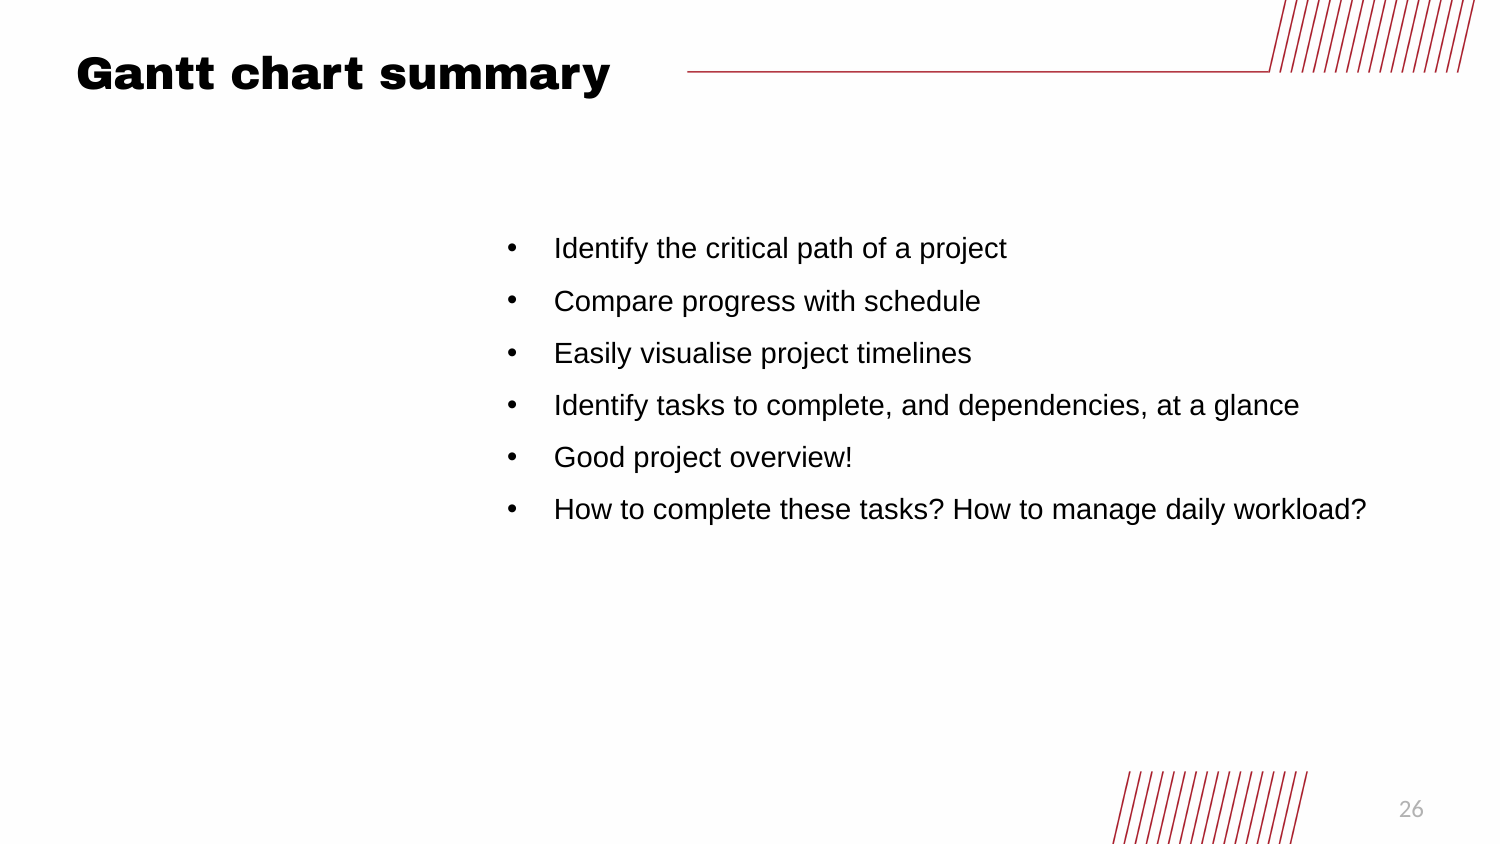

# Gantt chart summary

Identify the critical path of a project
Compare progress with schedule
Easily visualise project timelines
Identify tasks to complete, and dependencies, at a glance
Good project overview!
How to complete these tasks? How to manage daily workload?
26